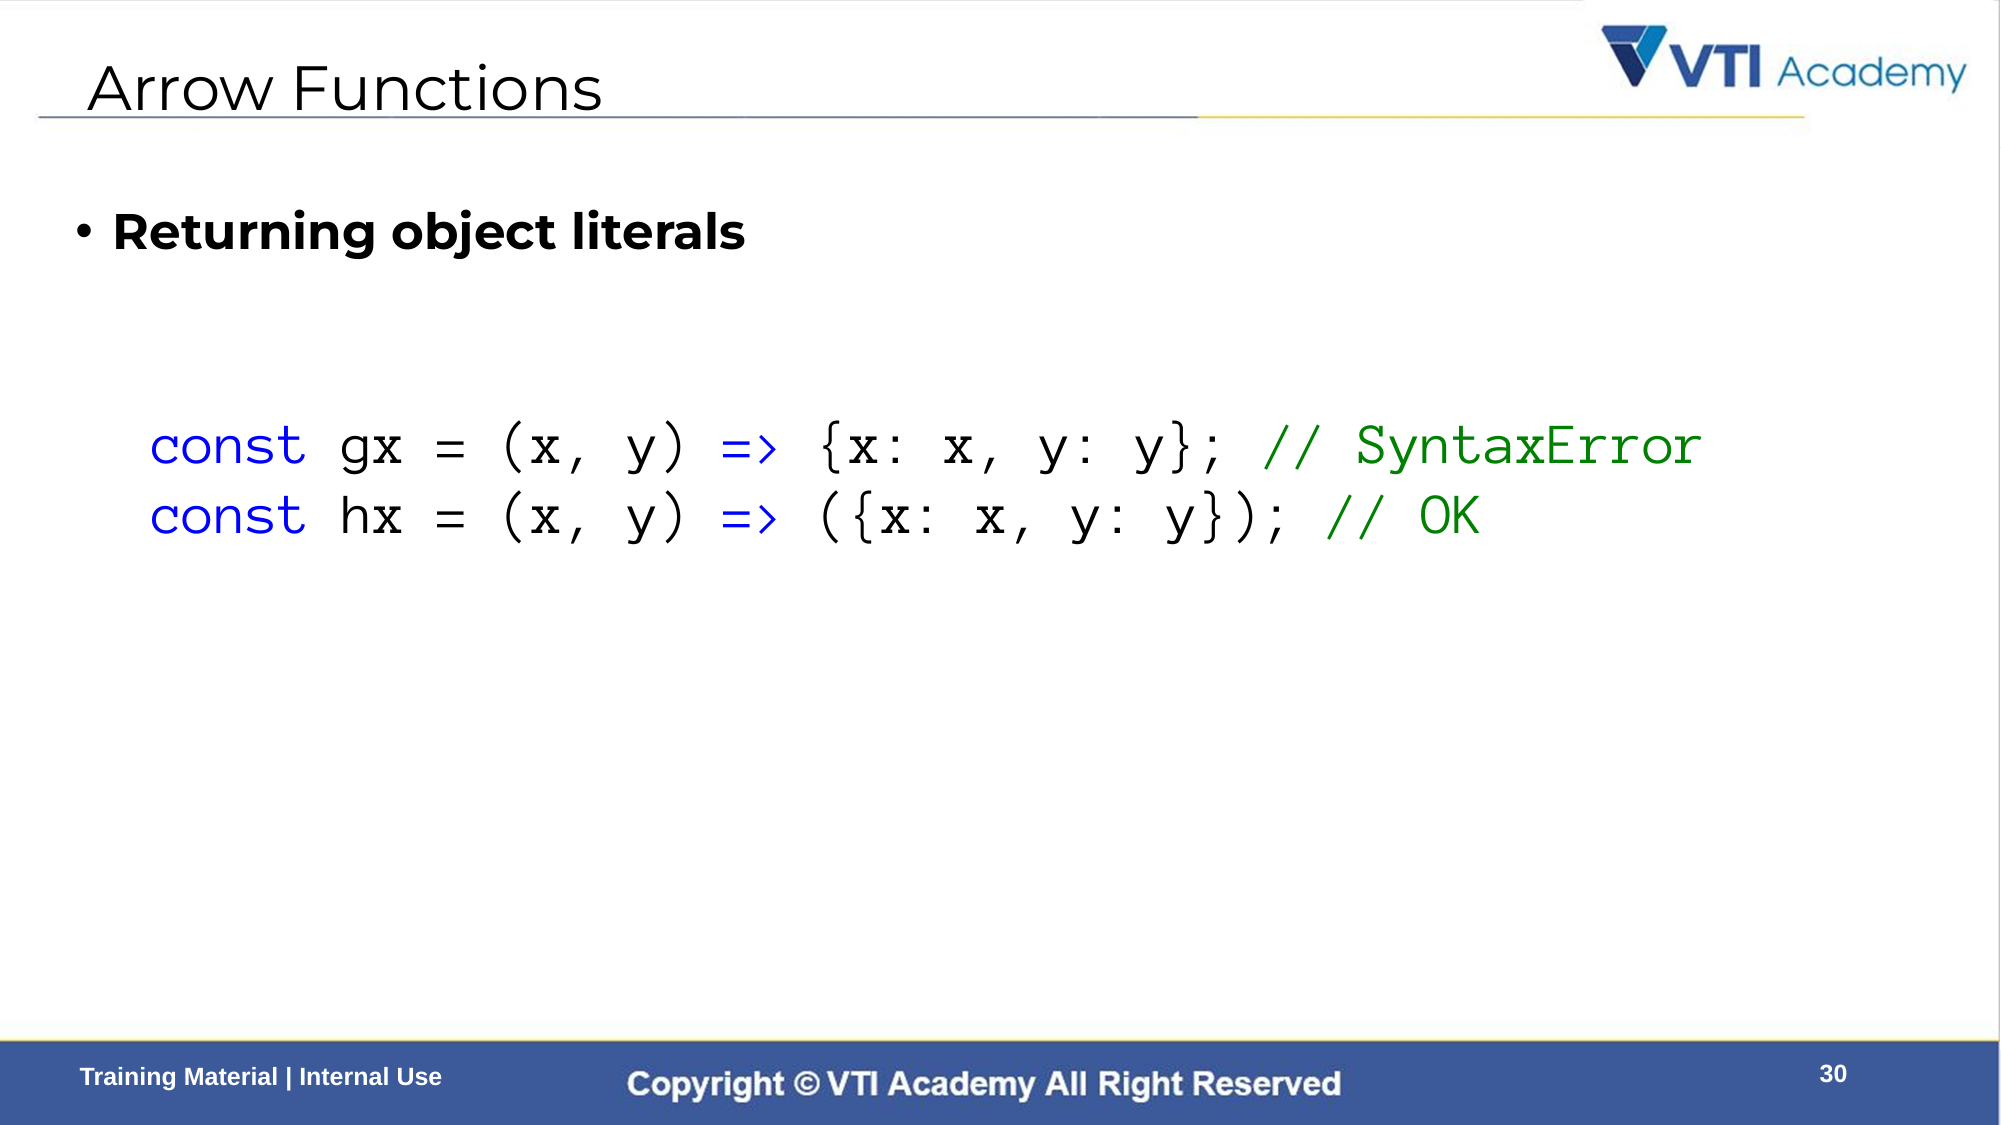

# Arrow Functions
Returning object literals
const gx = (x, y) => {x: x, y: y}; // SyntaxError
const hx = (x, y) => ({x: x, y: y}); // OK

30
Training Material | Internal Use